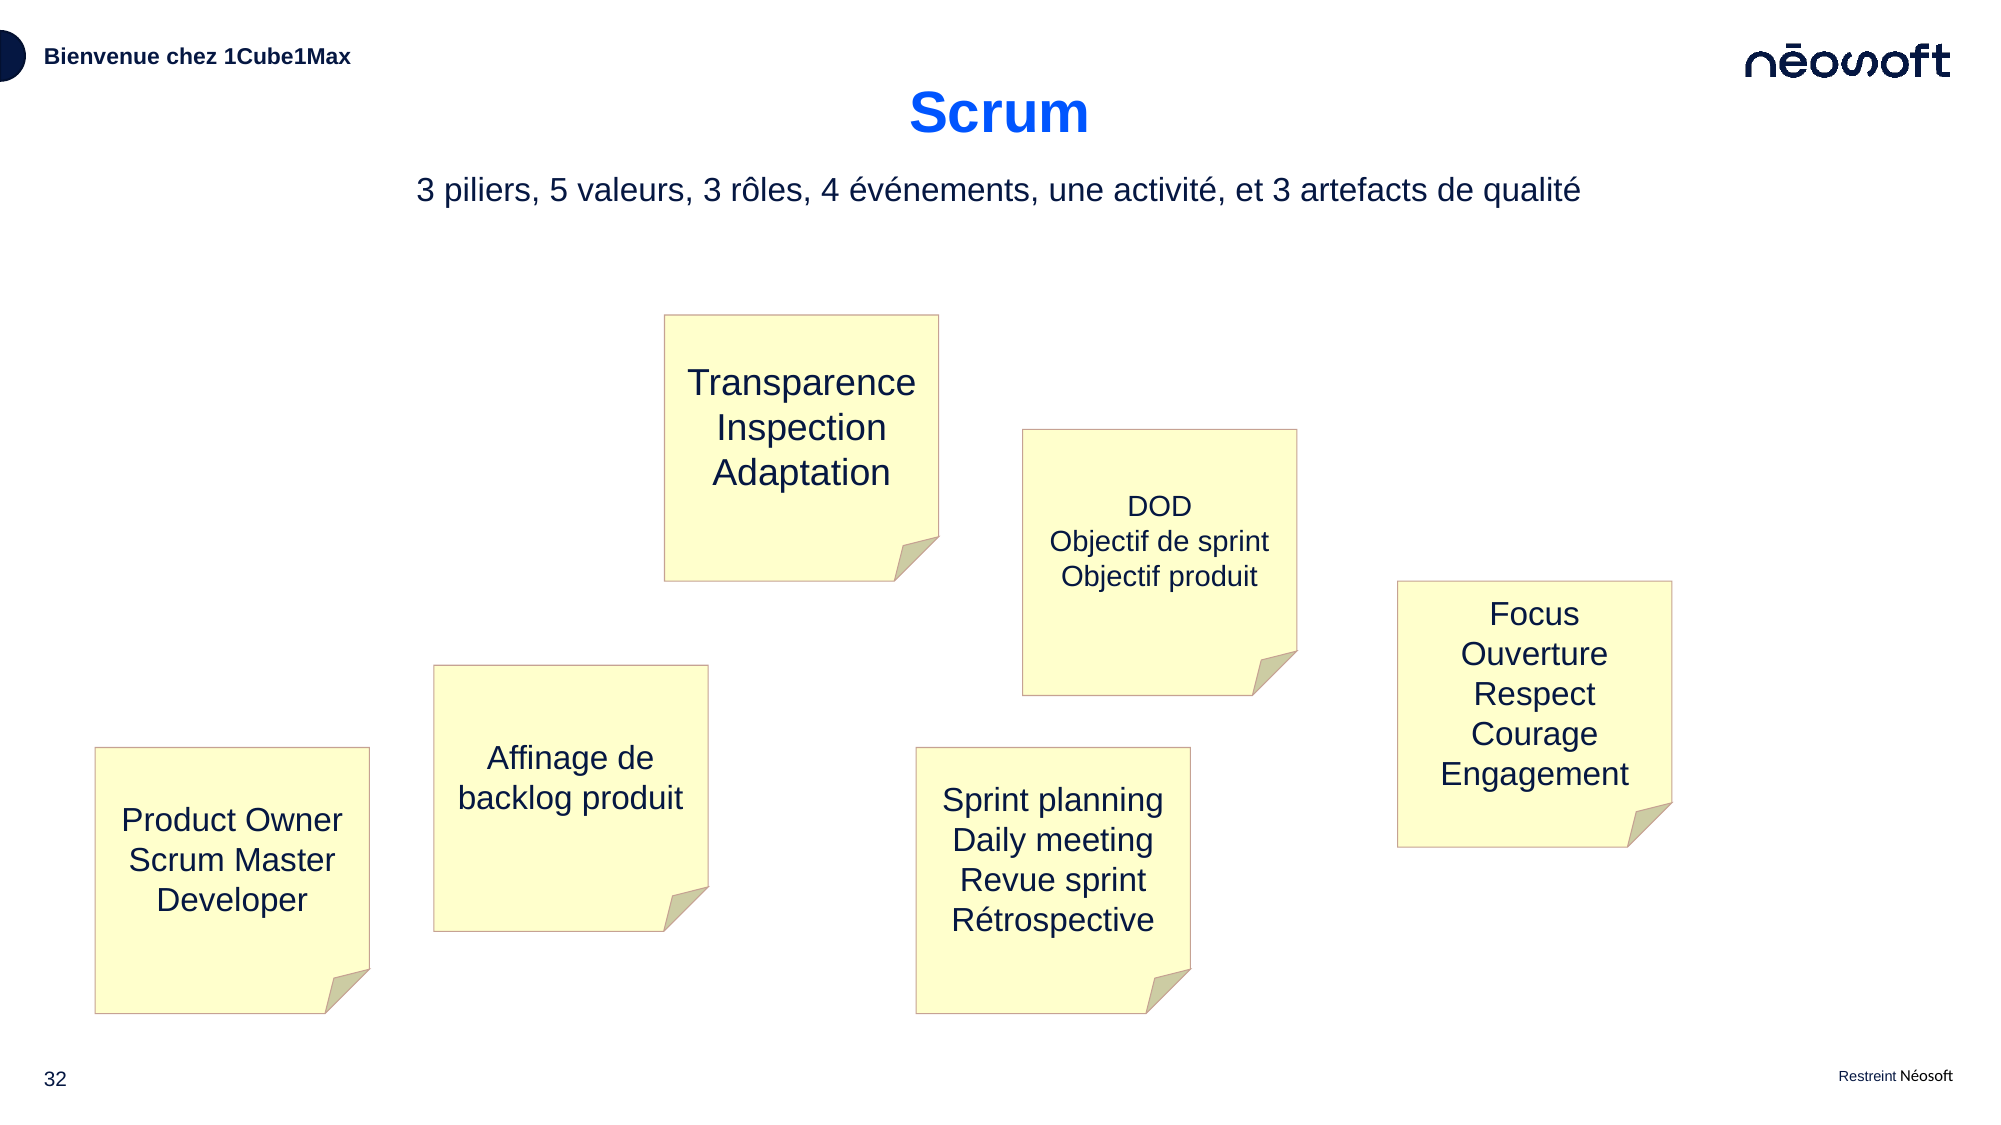

Bienvenue chez 1Cube1Max
# Scrum
3 piliers, 5 valeurs, 3 rôles, 4 événements, une activité, et 3 artefacts de qualité
Transparence
Inspection
Adaptation
DOD
Objectif de sprint
Objectif produit
Focus
Ouverture
Respect
Courage
Engagement
Affinage de backlog produit
Product Owner
Scrum Master
Developer
Sprint planning
Daily meeting
Revue sprint
Rétrospective
32